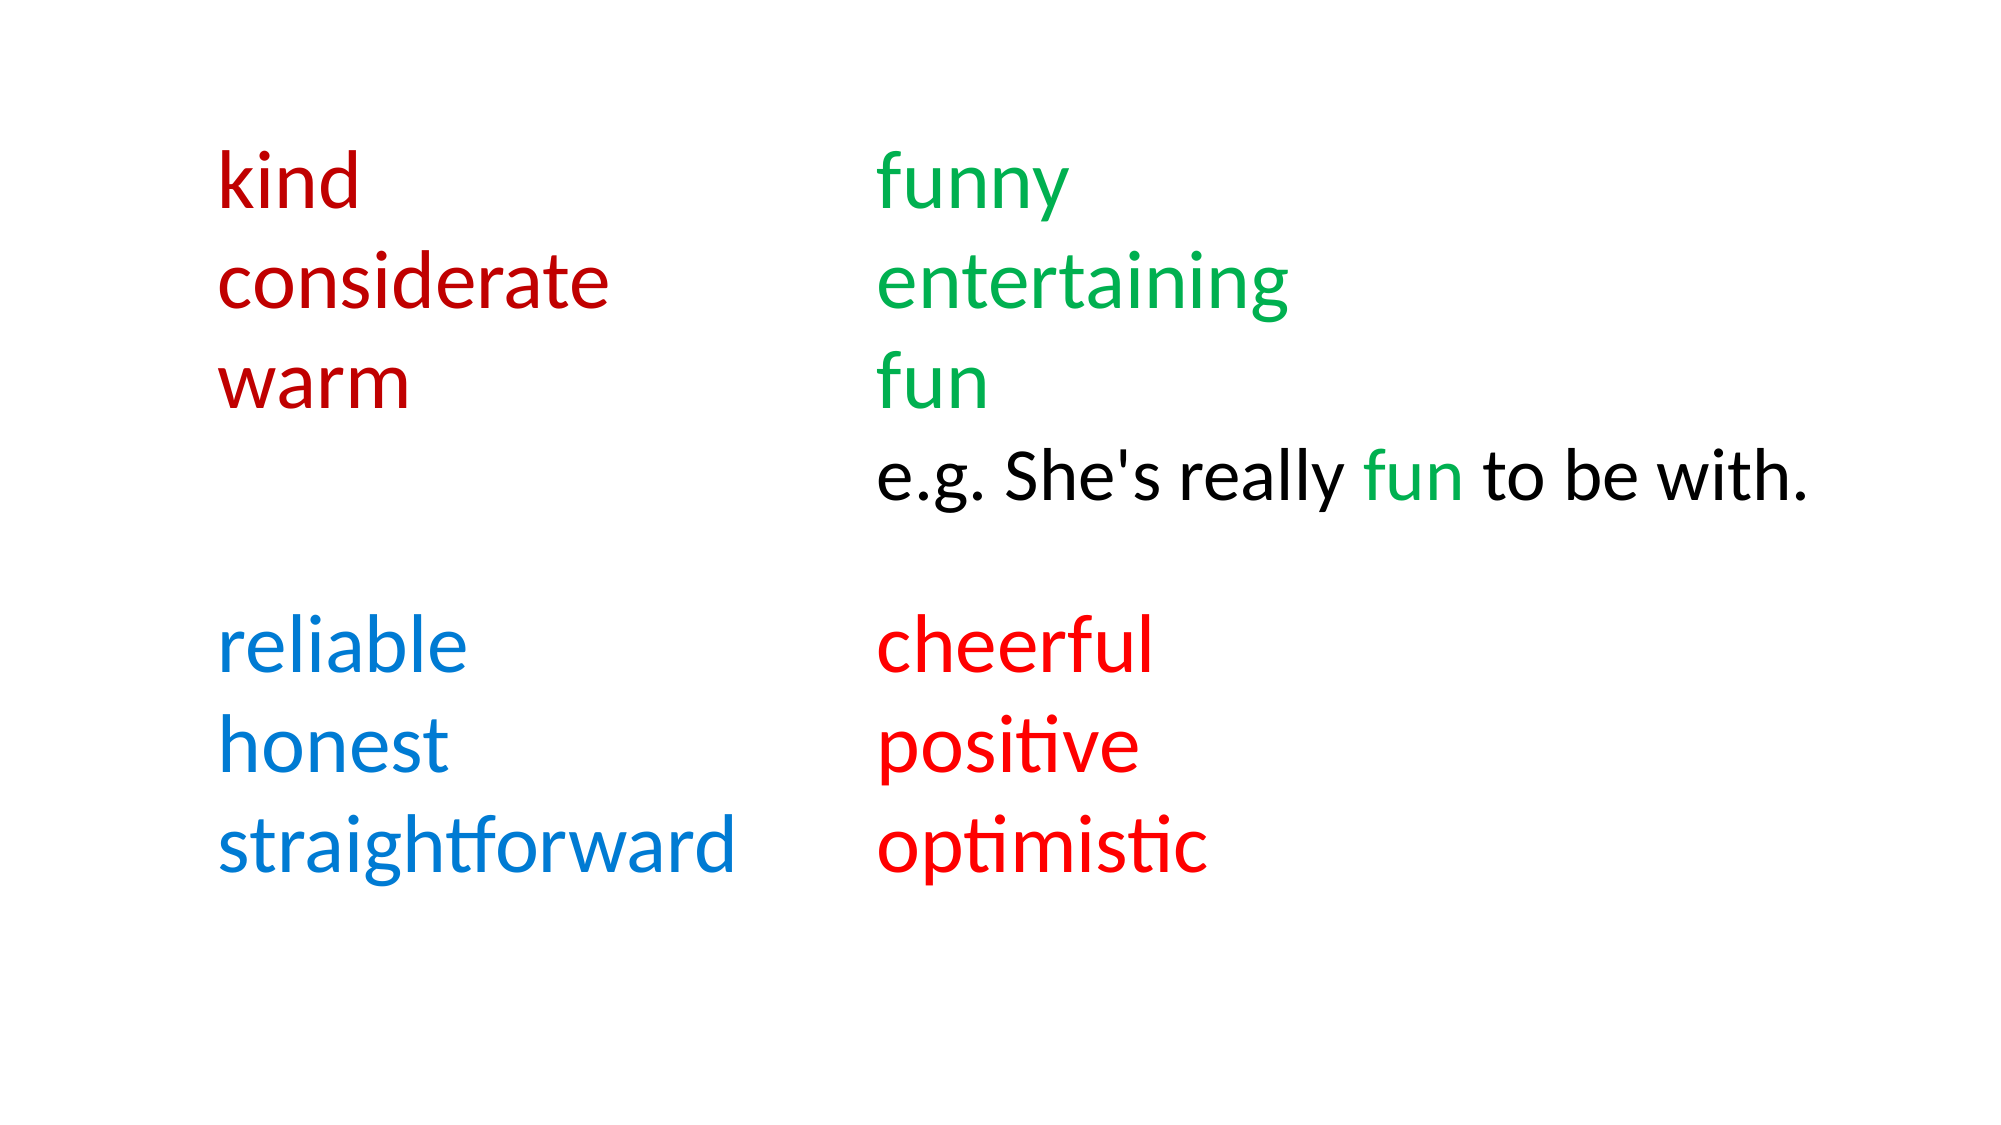

kind
considerate
warm
funny
entertaining
fun
e.g. She's really fun to be with.
reliable
honest
straightforward
cheerful
positive
optimistic